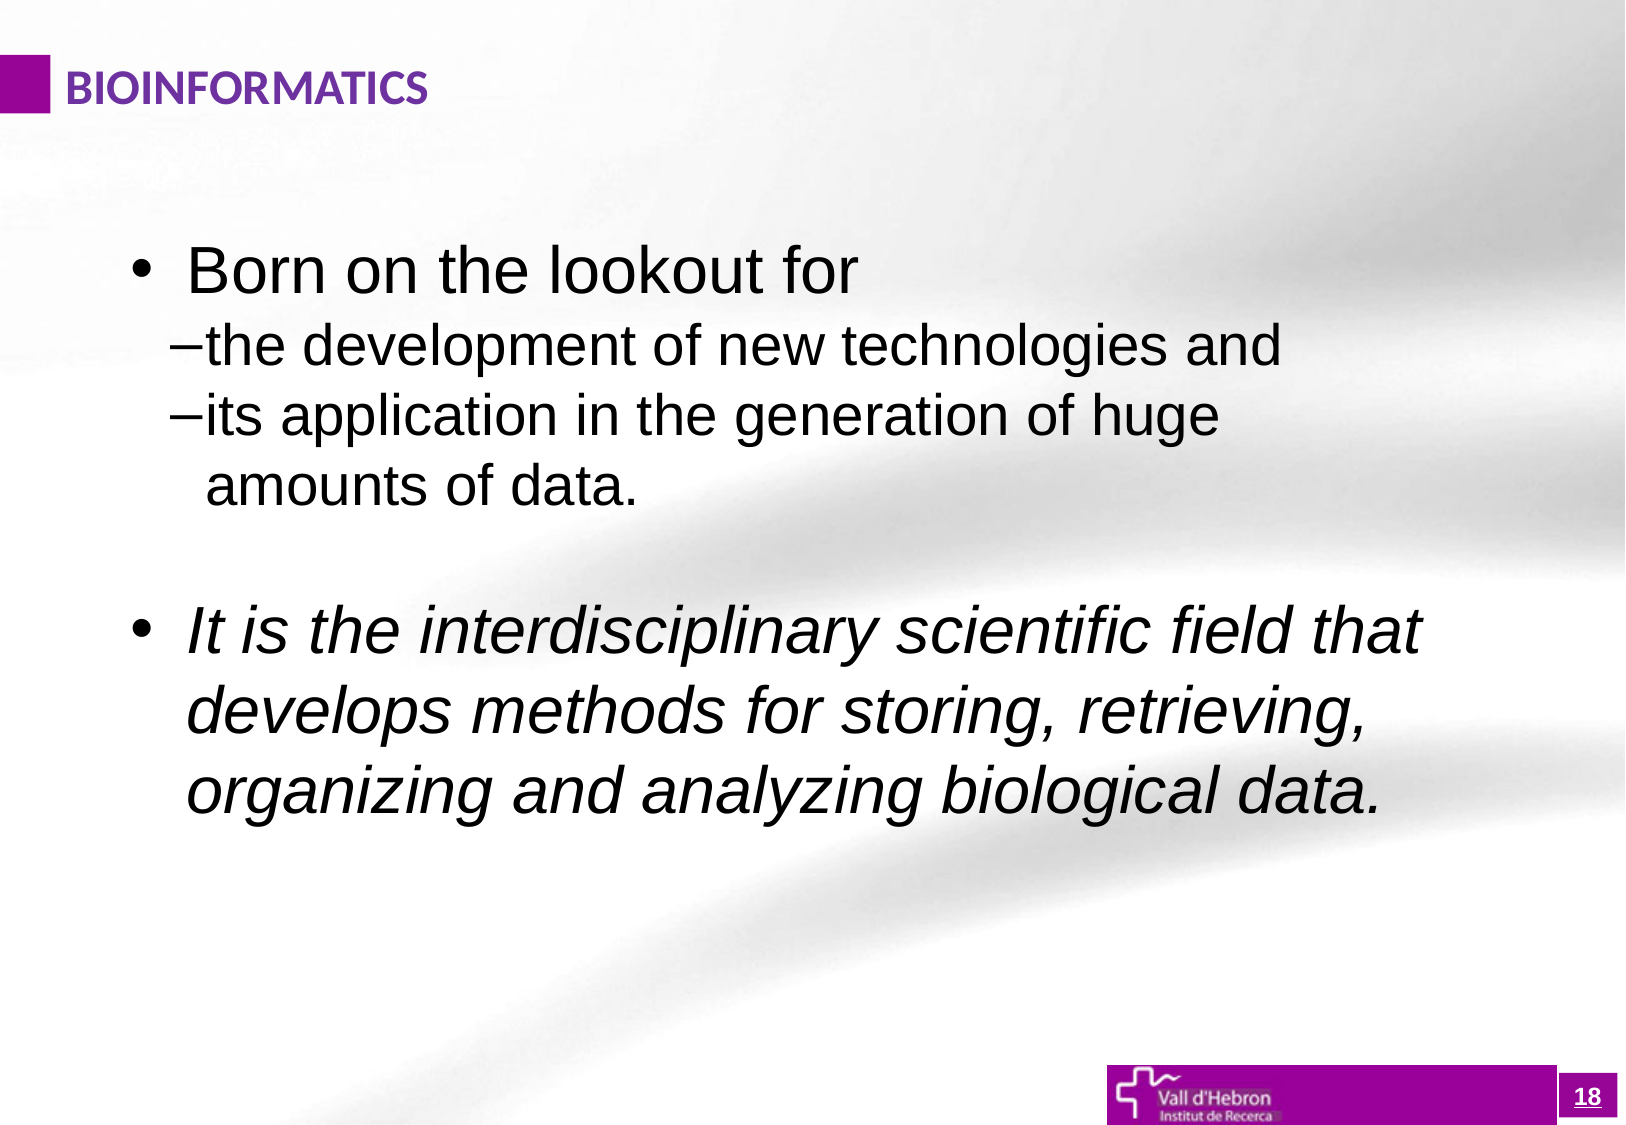

BIOINFORMATICS

Born on the lookout for
the development of new technologies and
its application in the generation of huge amounts of data.

It is the interdisciplinary scientific field that develops methods for storing, retrieving, organizing and analyzing biological data.
18